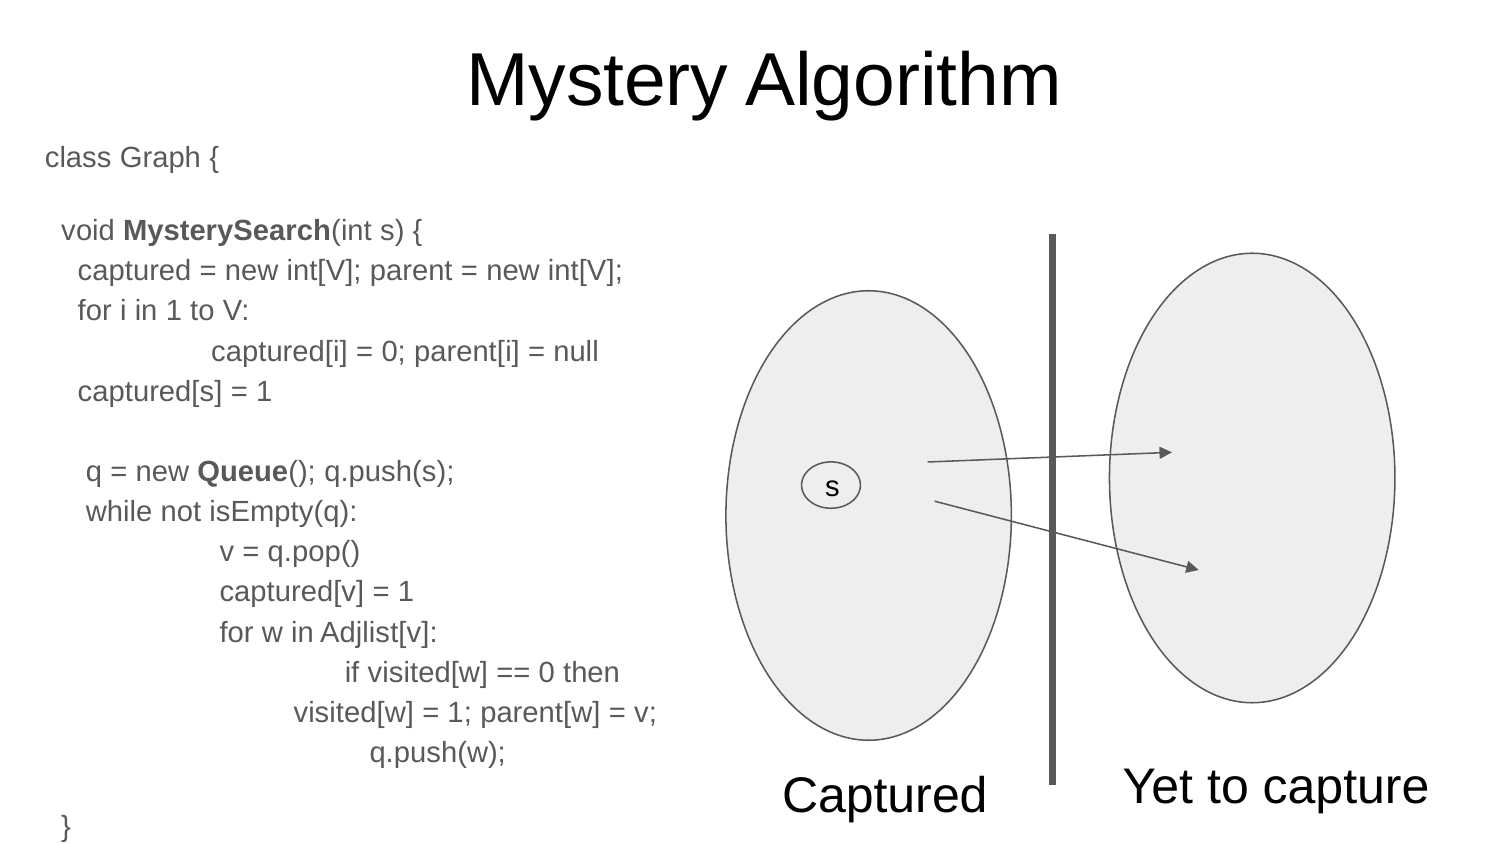

# Mystery Algorithm
class Graph {
  void MysterySearch(int s) {
    captured = new int[V]; parent = new int[V];
    for i in 1 to V:
	  captured[i] = 0; parent[i] = null
    captured[s] = 1
     q = new Queue(); q.push(s);
     while not isEmpty(q):
	   v = q.pop()
	   captured[v] = 1
	   for w in Adjlist[v]:
		if visited[w] == 0 then
	            visited[w] = 1; parent[w] = v;
		   q.push(w);
  }
}

s
Yet to capture
Captured